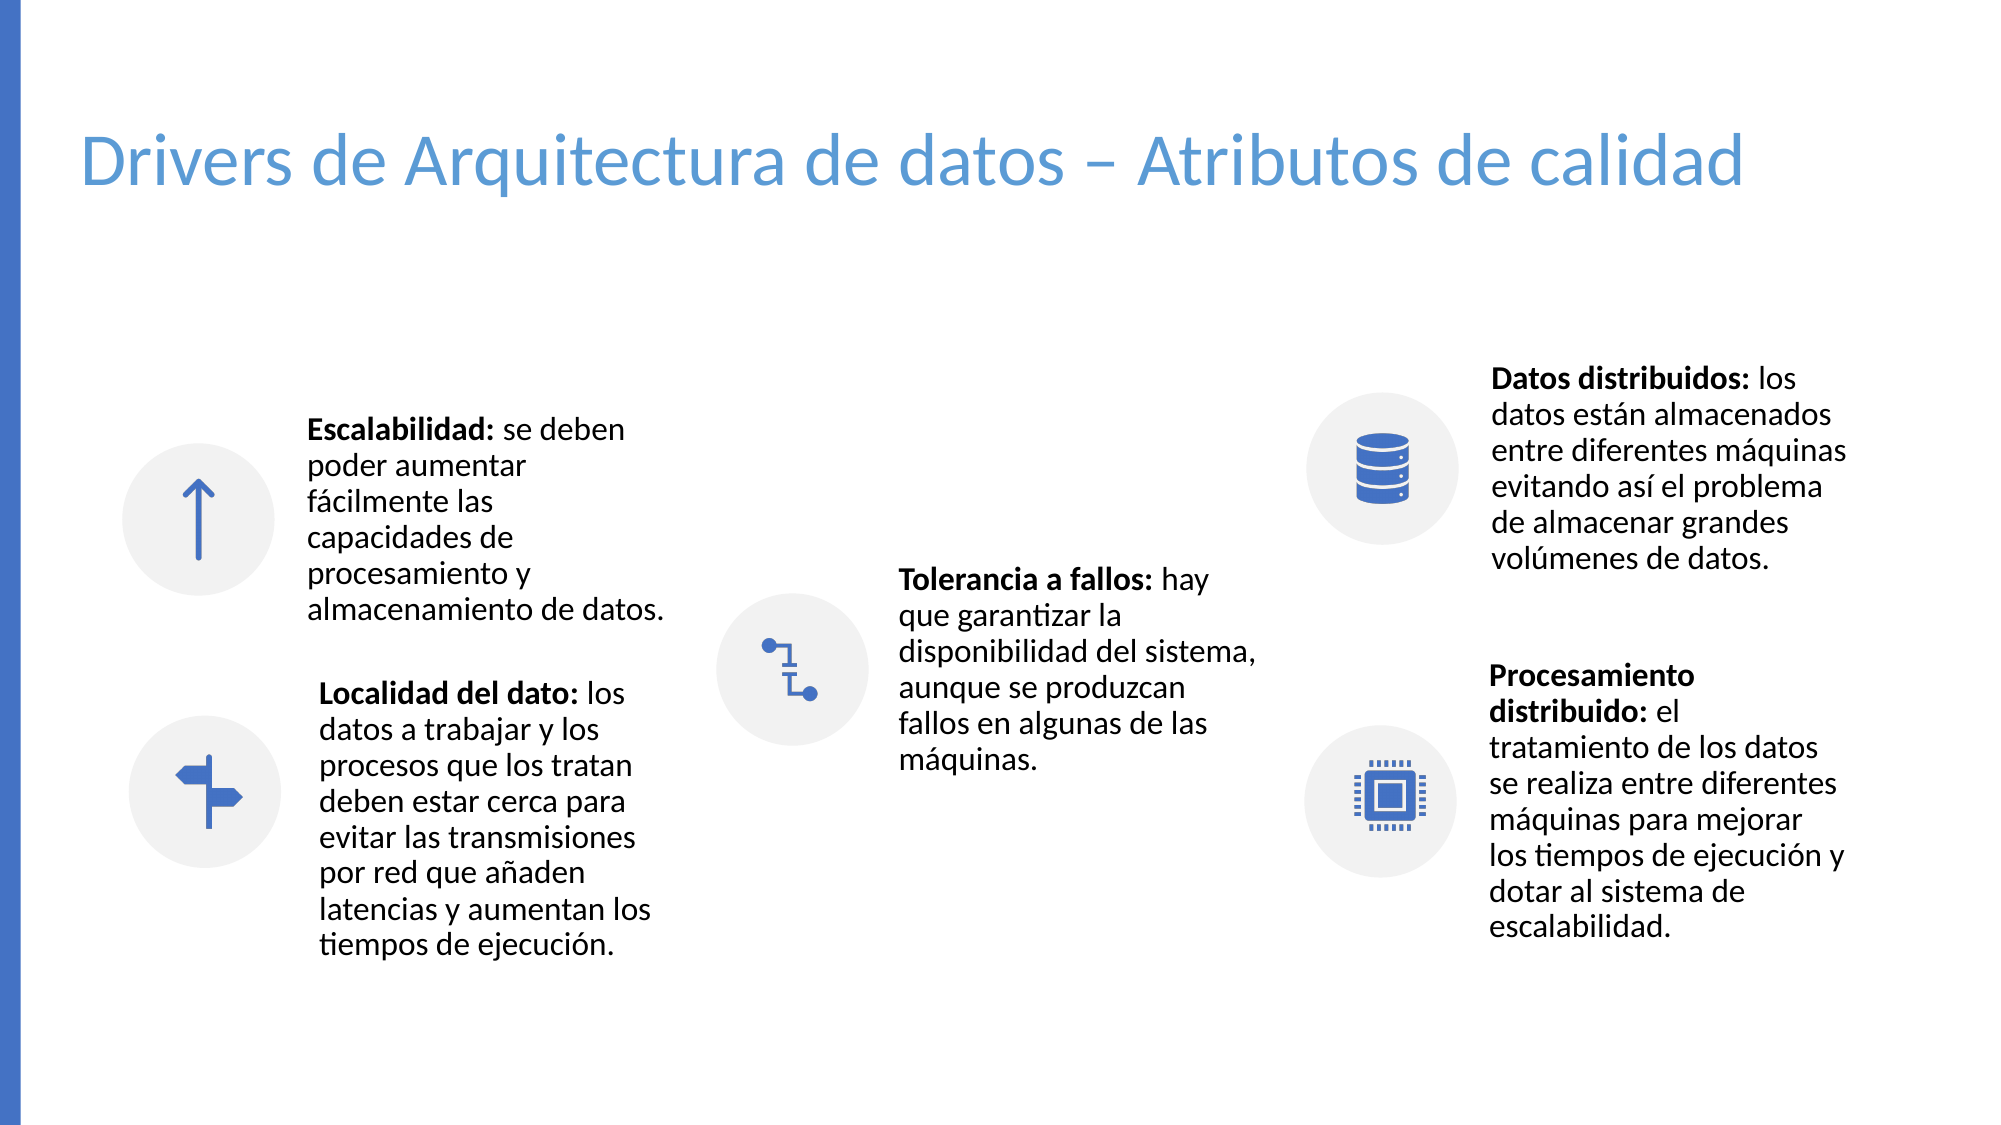

# Drivers de Arquitectura de datos – Atributos de calidad
Escalabilidad: se deben poder aumentar fácilmente las capacidades de procesamiento y almacenamiento de datos.
Tolerancia a fallos: hay que garantizar la disponibilidad del sistema, aunque se produzcan fallos en algunas de las máquinas.
Datos distribuidos: los datos están almacenados entre diferentes máquinas evitando así el problema de almacenar grandes volúmenes de datos.
Procesamiento distribuido: el tratamiento de los datos se realiza entre diferentes máquinas para mejorar los tiempos de ejecución y dotar al sistema de escalabilidad.
Localidad del dato: los datos a trabajar y los procesos que los tratan deben estar cerca para evitar las transmisiones por red que añaden latencias y aumentan los tiempos de ejecución.